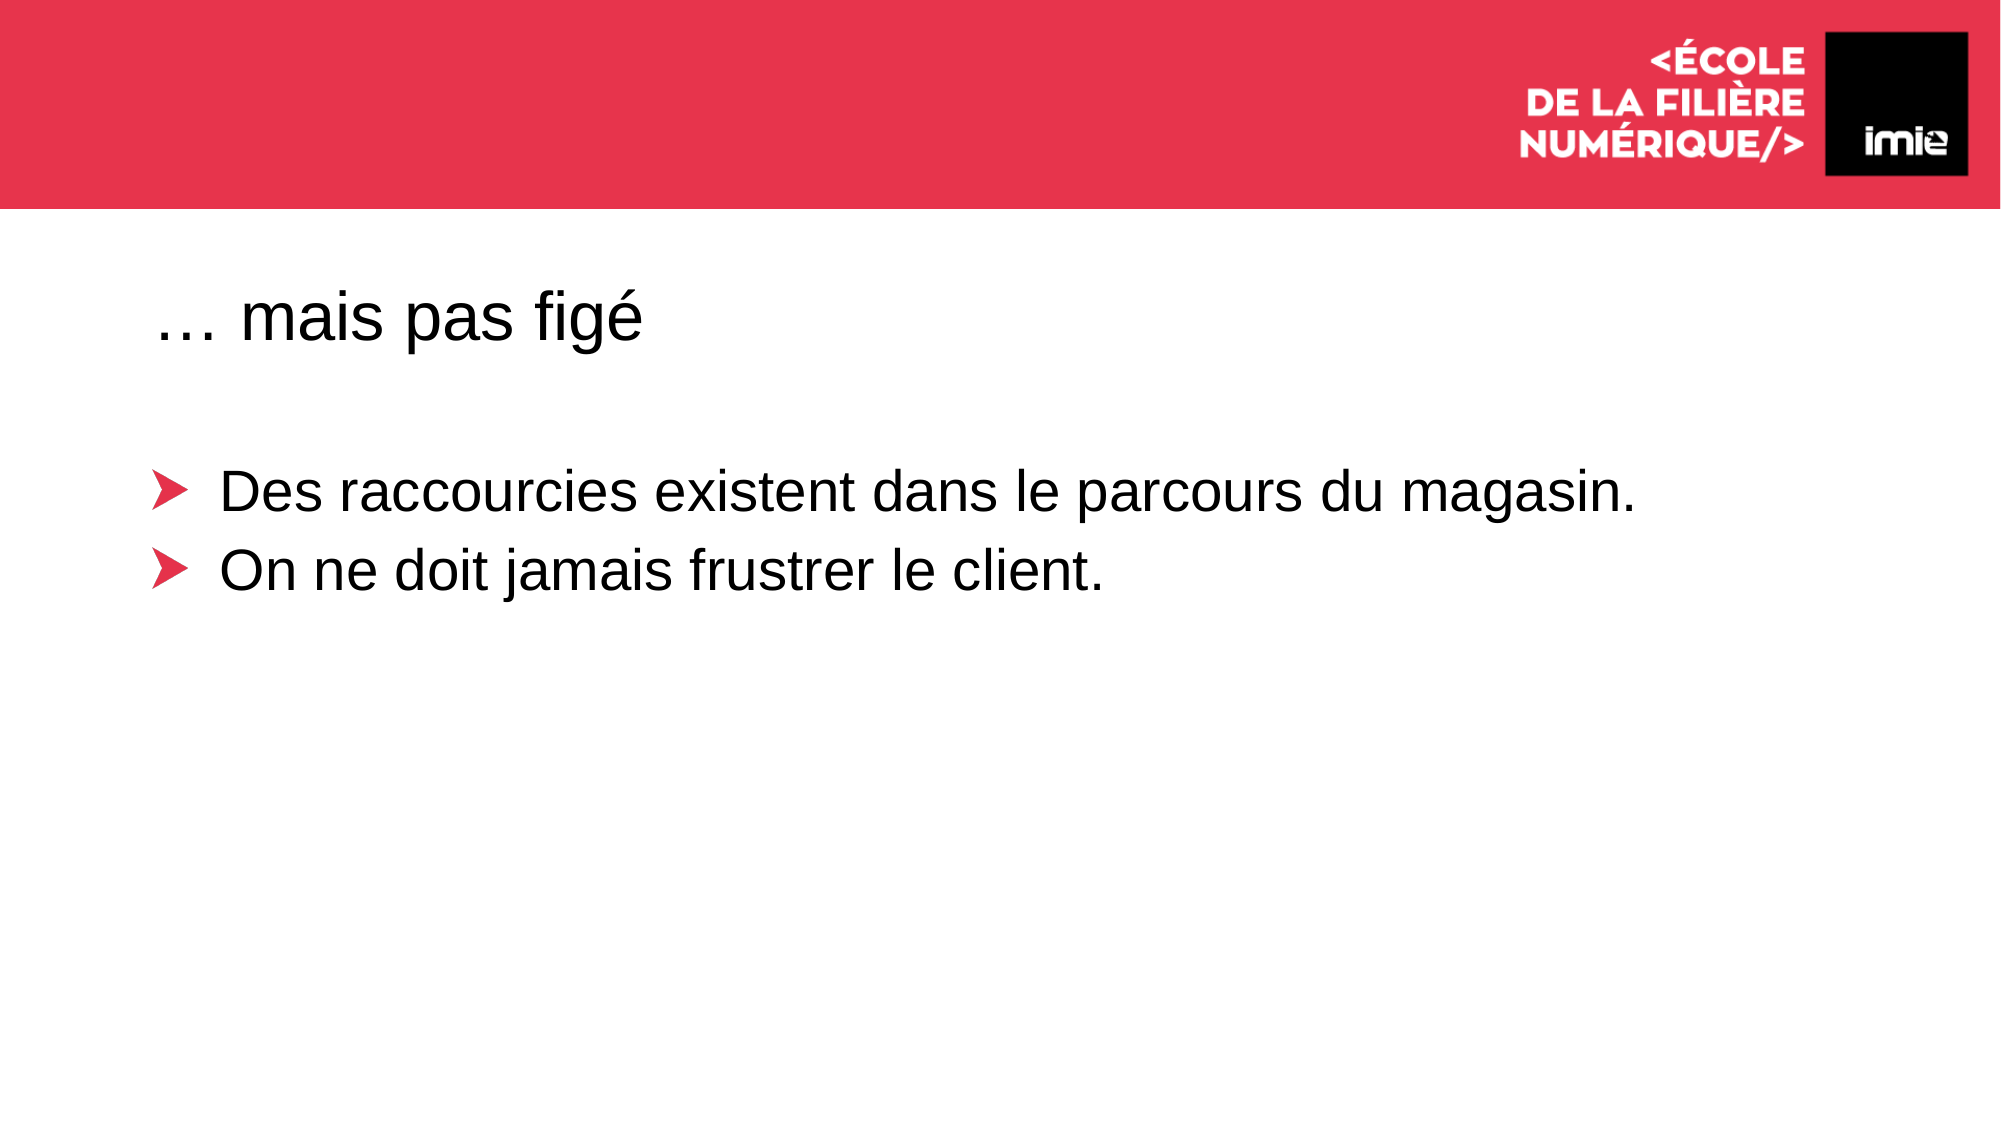

# … mais pas figé
  Des raccourcies existent dans le parcours du magasin.
  On ne doit jamais frustrer le client.